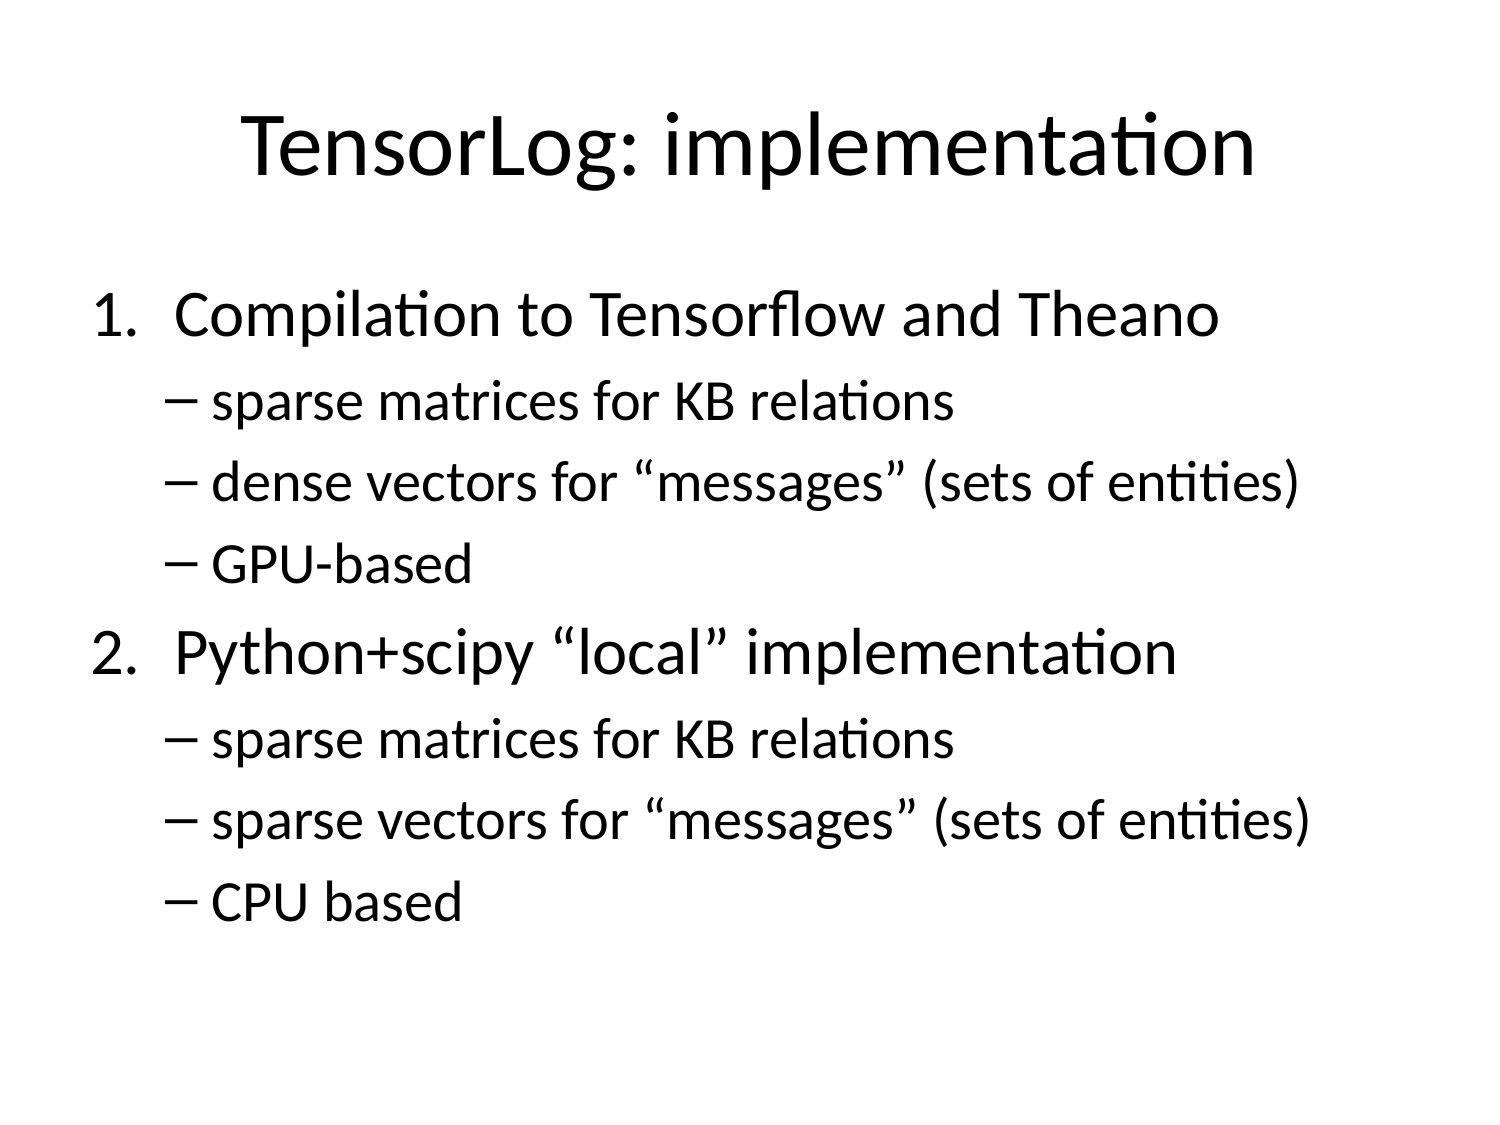

# TensorLog: implementation
Compilation to Tensorflow and Theano
sparse matrices for KB relations
dense vectors for “messages” (sets of entities)
GPU-based
Python+scipy “local” implementation
sparse matrices for KB relations
sparse vectors for “messages” (sets of entities)
CPU based